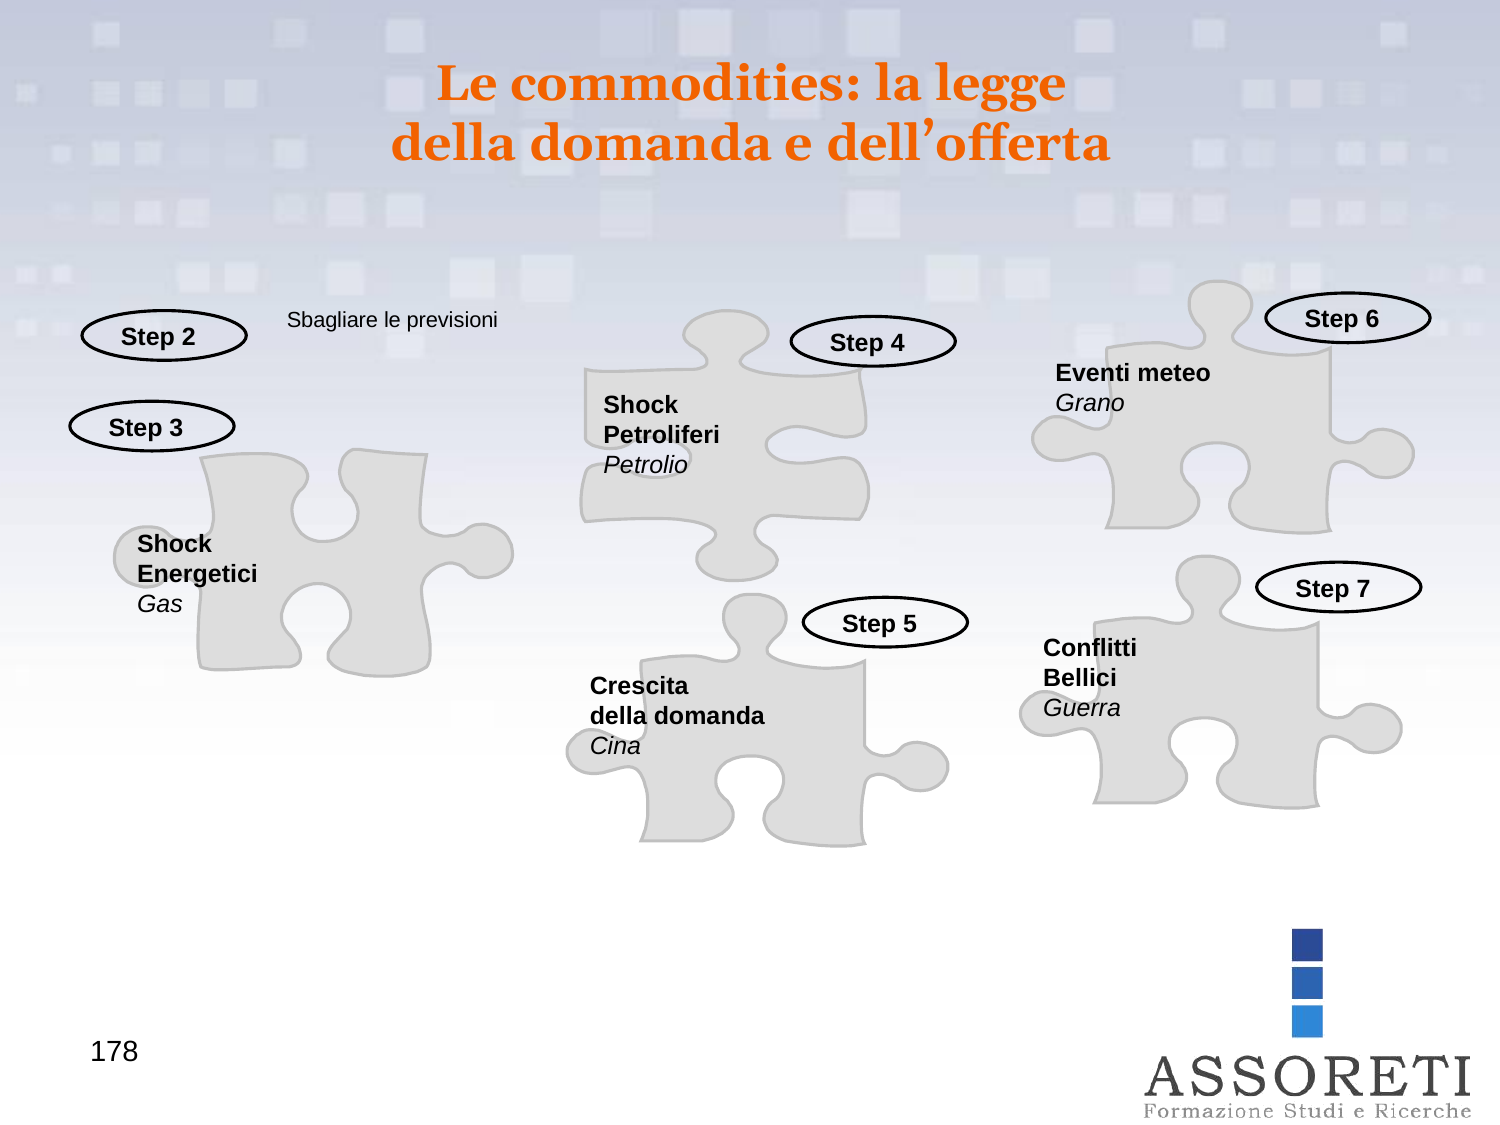

Le commodities: la legge
della domanda e dell’offerta

Step 6
Sbagliare le previsioni
Step 2

Shock
Petroliferi
Petrolio
Step 4
Eventi meteo
Grano
Step 3

Shock
Energetici
Gas

Conflitti
Bellici
Guerra
Step 7

Crescita
della domanda
Cina
Step 5
178